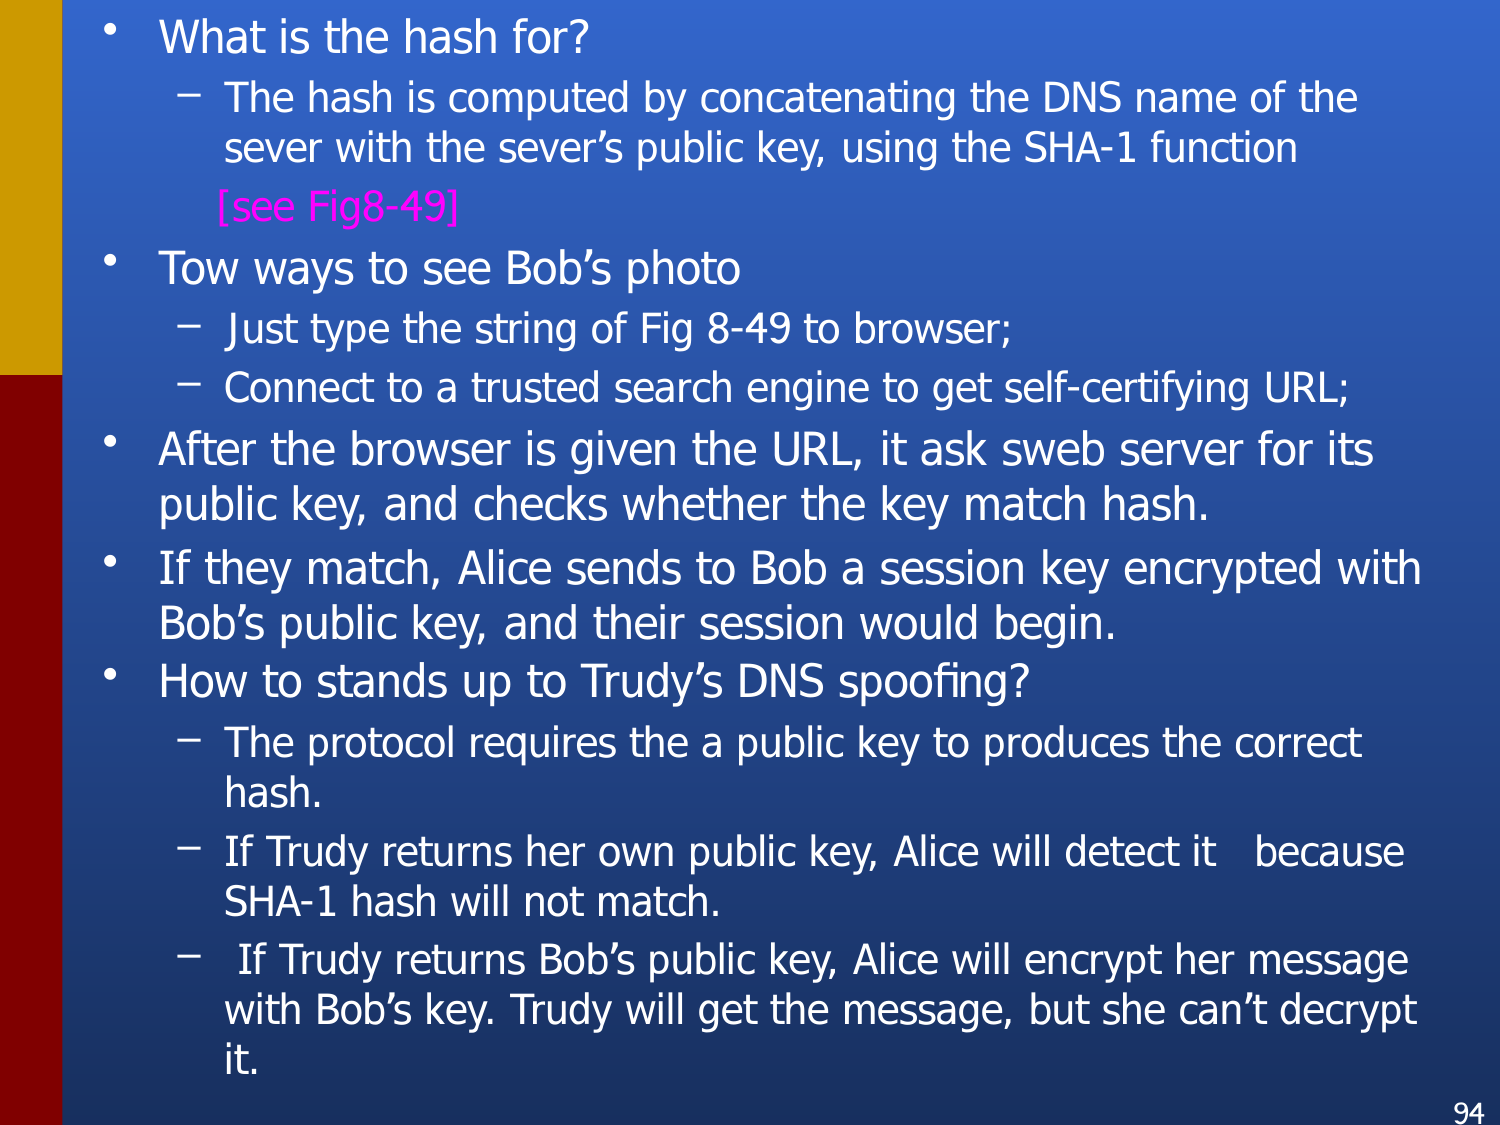

What is the hash for?
The hash is computed by concatenating the DNS name of the sever with the sever’s public key, using the SHA-1 function
   [see Fig8-49]
Tow ways to see Bob’s photo
Just type the string of Fig 8-49 to browser;
Connect to a trusted search engine to get self-certifying URL;
After the browser is given the URL, it ask sweb server for its public key, and checks whether the key match hash.
If they match, Alice sends to Bob a session key encrypted with Bob’s public key, and their session would begin.
How to stands up to Trudy’s DNS spoofing?
The protocol requires the a public key to produces the correct hash.
If Trudy returns her own public key, Alice will detect it   because SHA-1 hash will not match.
 If Trudy returns Bob’s public key, Alice will encrypt her message with Bob’s key. Trudy will get the message, but she can’t decrypt it.
94